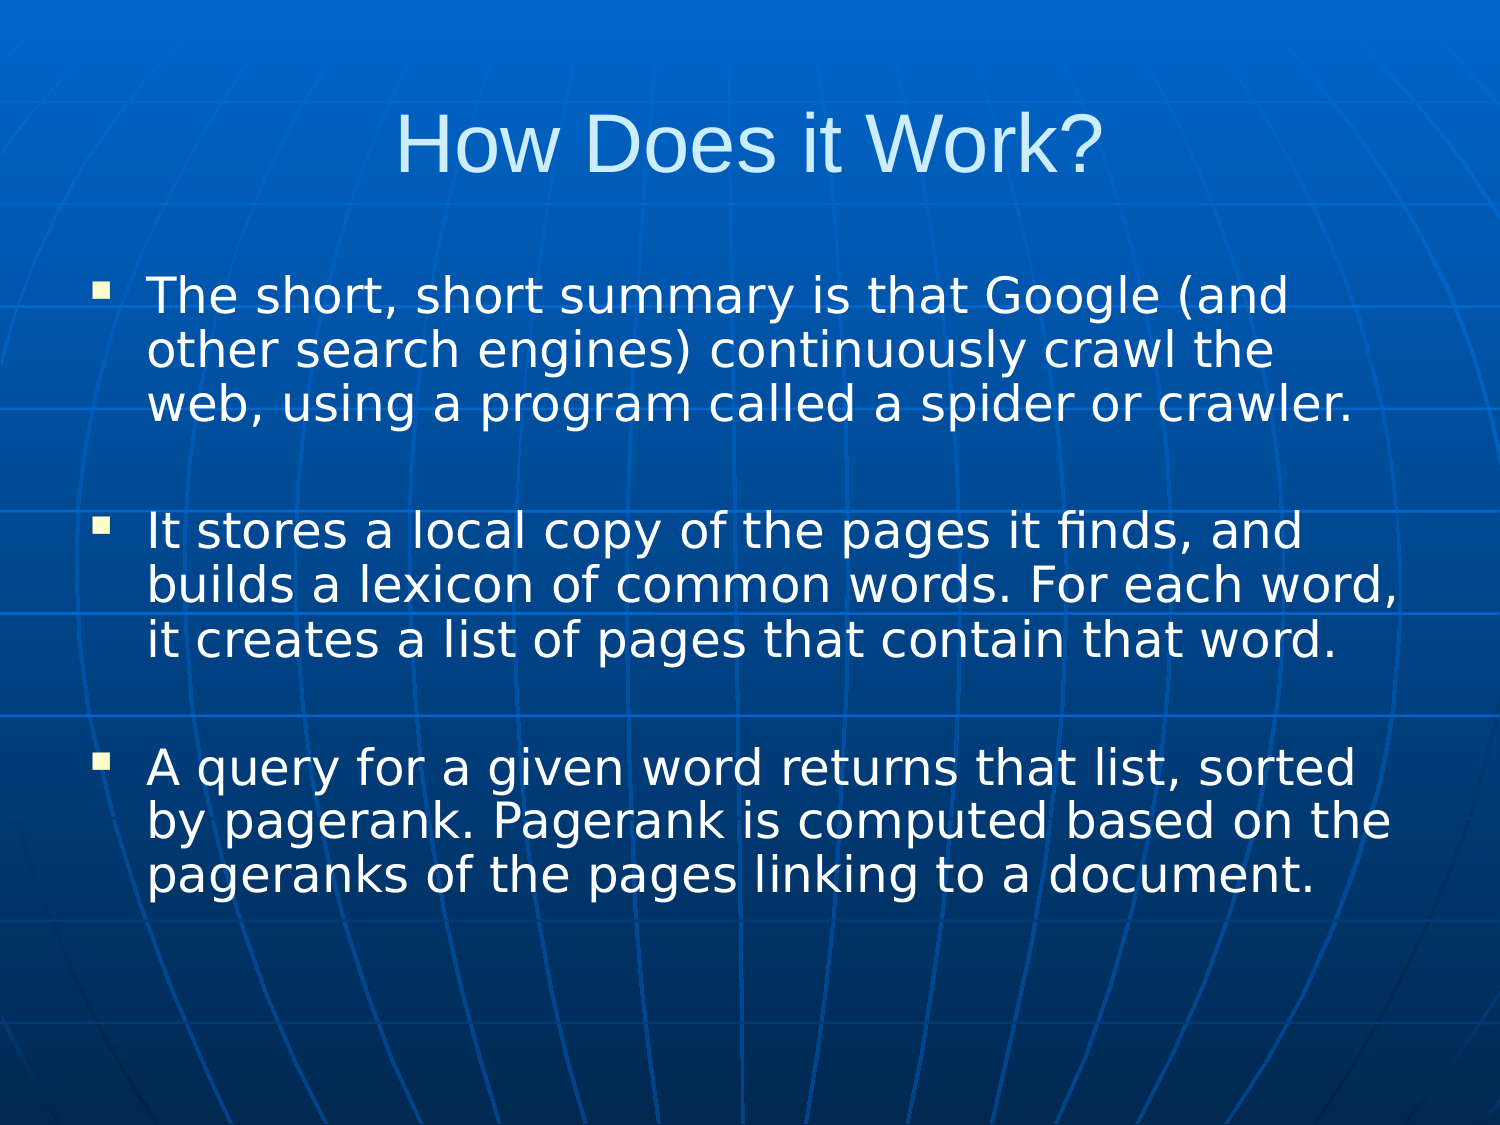

# How Does it Work?
The short, short summary is that Google (and other search engines) continuously crawl the web, using a program called a spider or crawler.

It stores a local copy of the pages it finds, and builds a lexicon of common words. For each word, it creates a list of pages that contain that word.

A query for a given word returns that list, sorted by pagerank. Pagerank is computed based on the pageranks of the pages linking to a document.